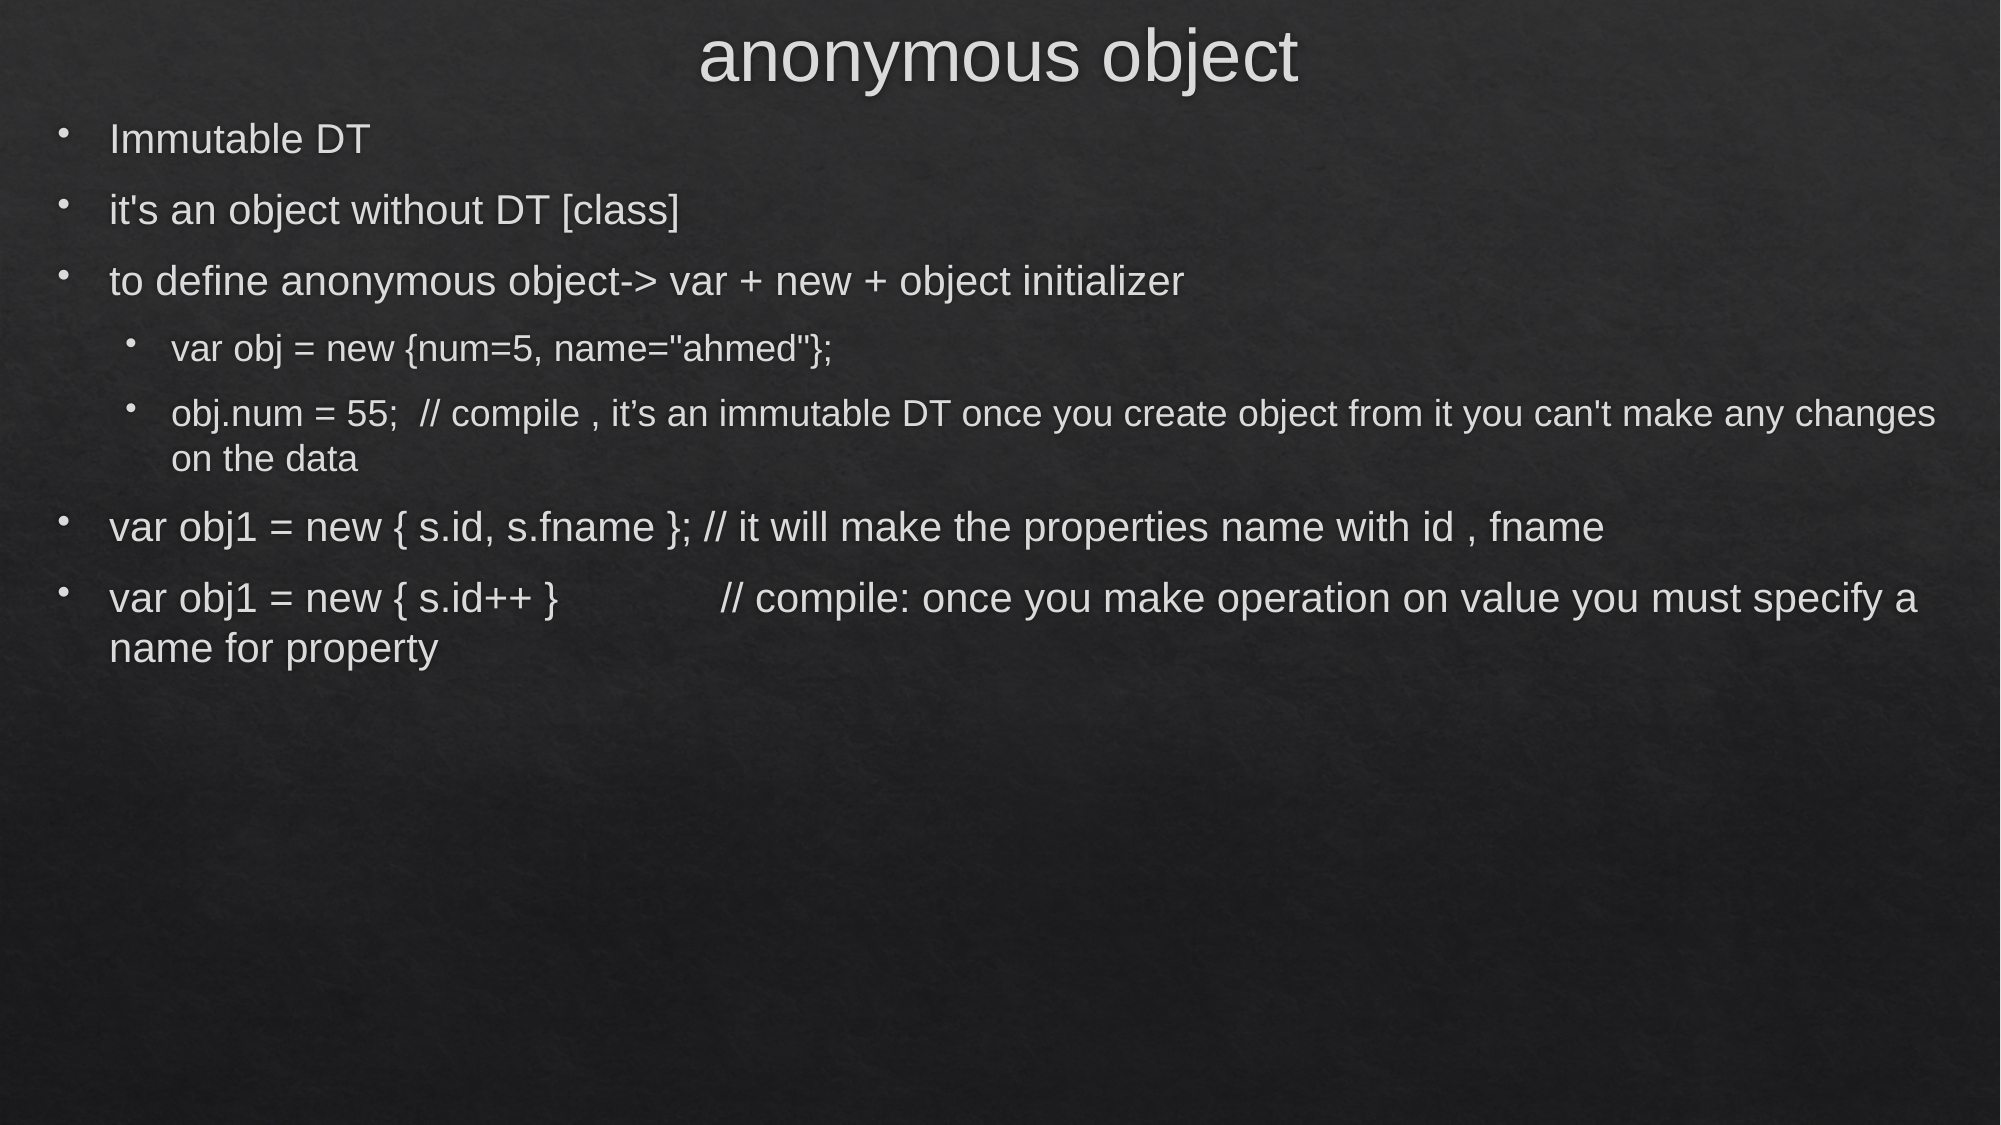

# anonymous object
Immutable DT
it's an object without DT [class]
to define anonymous object-> var + new + object initializer
var obj = new {num=5, name="ahmed"};
obj.num = 55;  // compile , it’s an immutable DT once you create object from it you can't make any changes on the data
var obj1 = new { s.id, s.fname }; // it will make the properties name with id , fname
var obj1 = new { s.id++ } 	 // compile: once you make operation on value you must specify a name for property